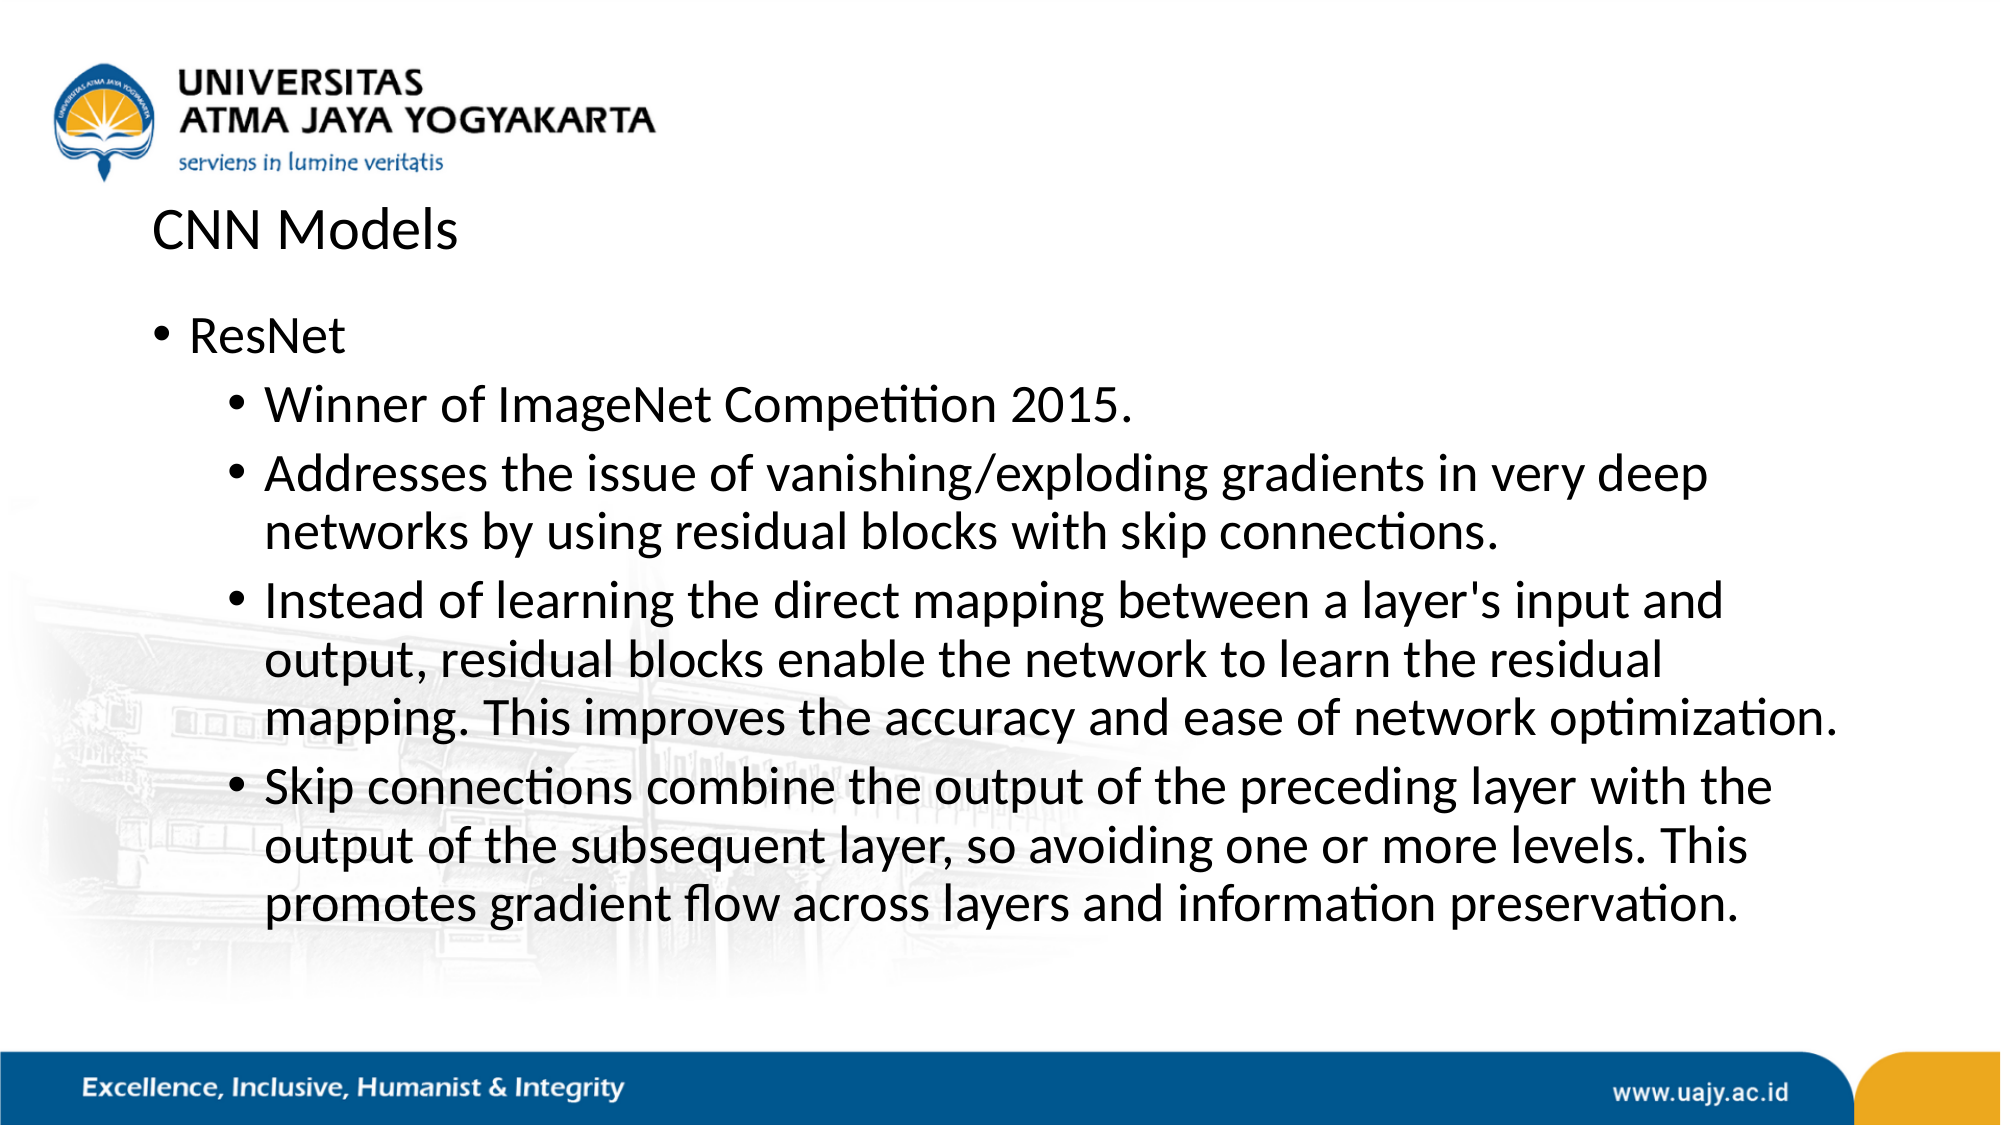

# CNN Models
ResNet
Winner of ImageNet Competition 2015.
Addresses the issue of vanishing/exploding gradients in very deep networks by using residual blocks with skip connections.
Instead of learning the direct mapping between a layer's input and output, residual blocks enable the network to learn the residual mapping. This improves the accuracy and ease of network optimization.
Skip connections combine the output of the preceding layer with the output of the subsequent layer, so avoiding one or more levels. This promotes gradient flow across layers and information preservation.